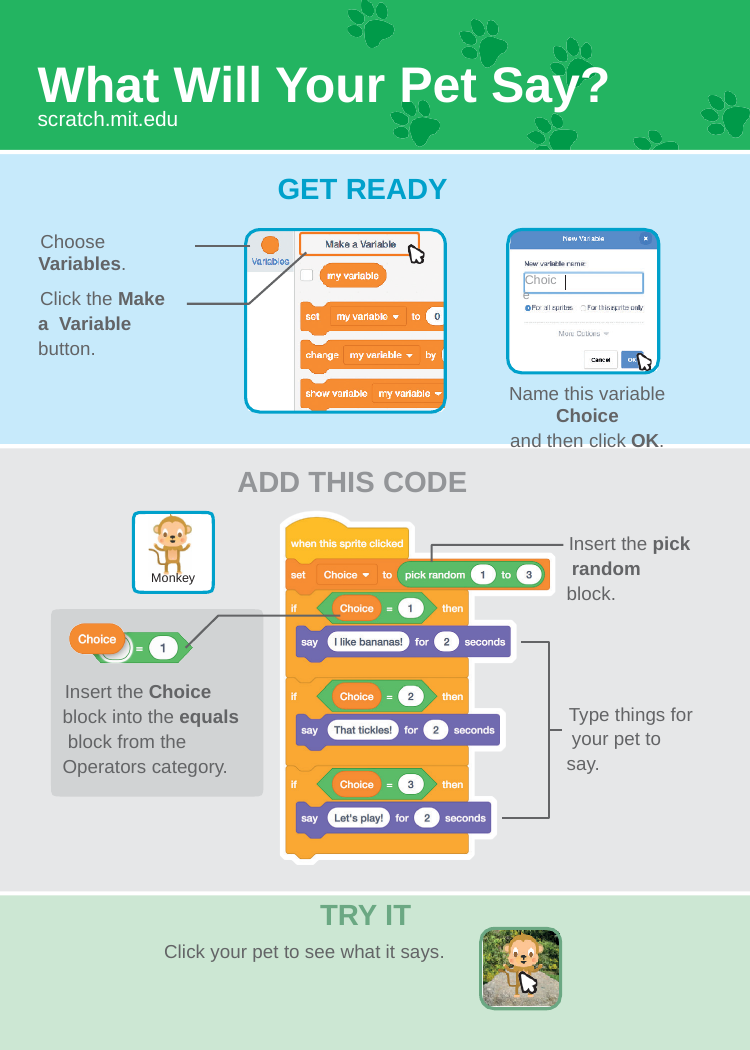

# What Will Your Pet Say?
scratch.mit.edu

GET READY
Choose Variables.

Choice

Click the Make a  Variable button.

Name this variable Choice
and then click OK.

ADD THIS CODE

Insert the pick  random block.

Monkey

Insert the Choice  block into the equals  block from the  Operators category.
Type things for  your pet to say.

TRY IT
Click your pet to see what it says.